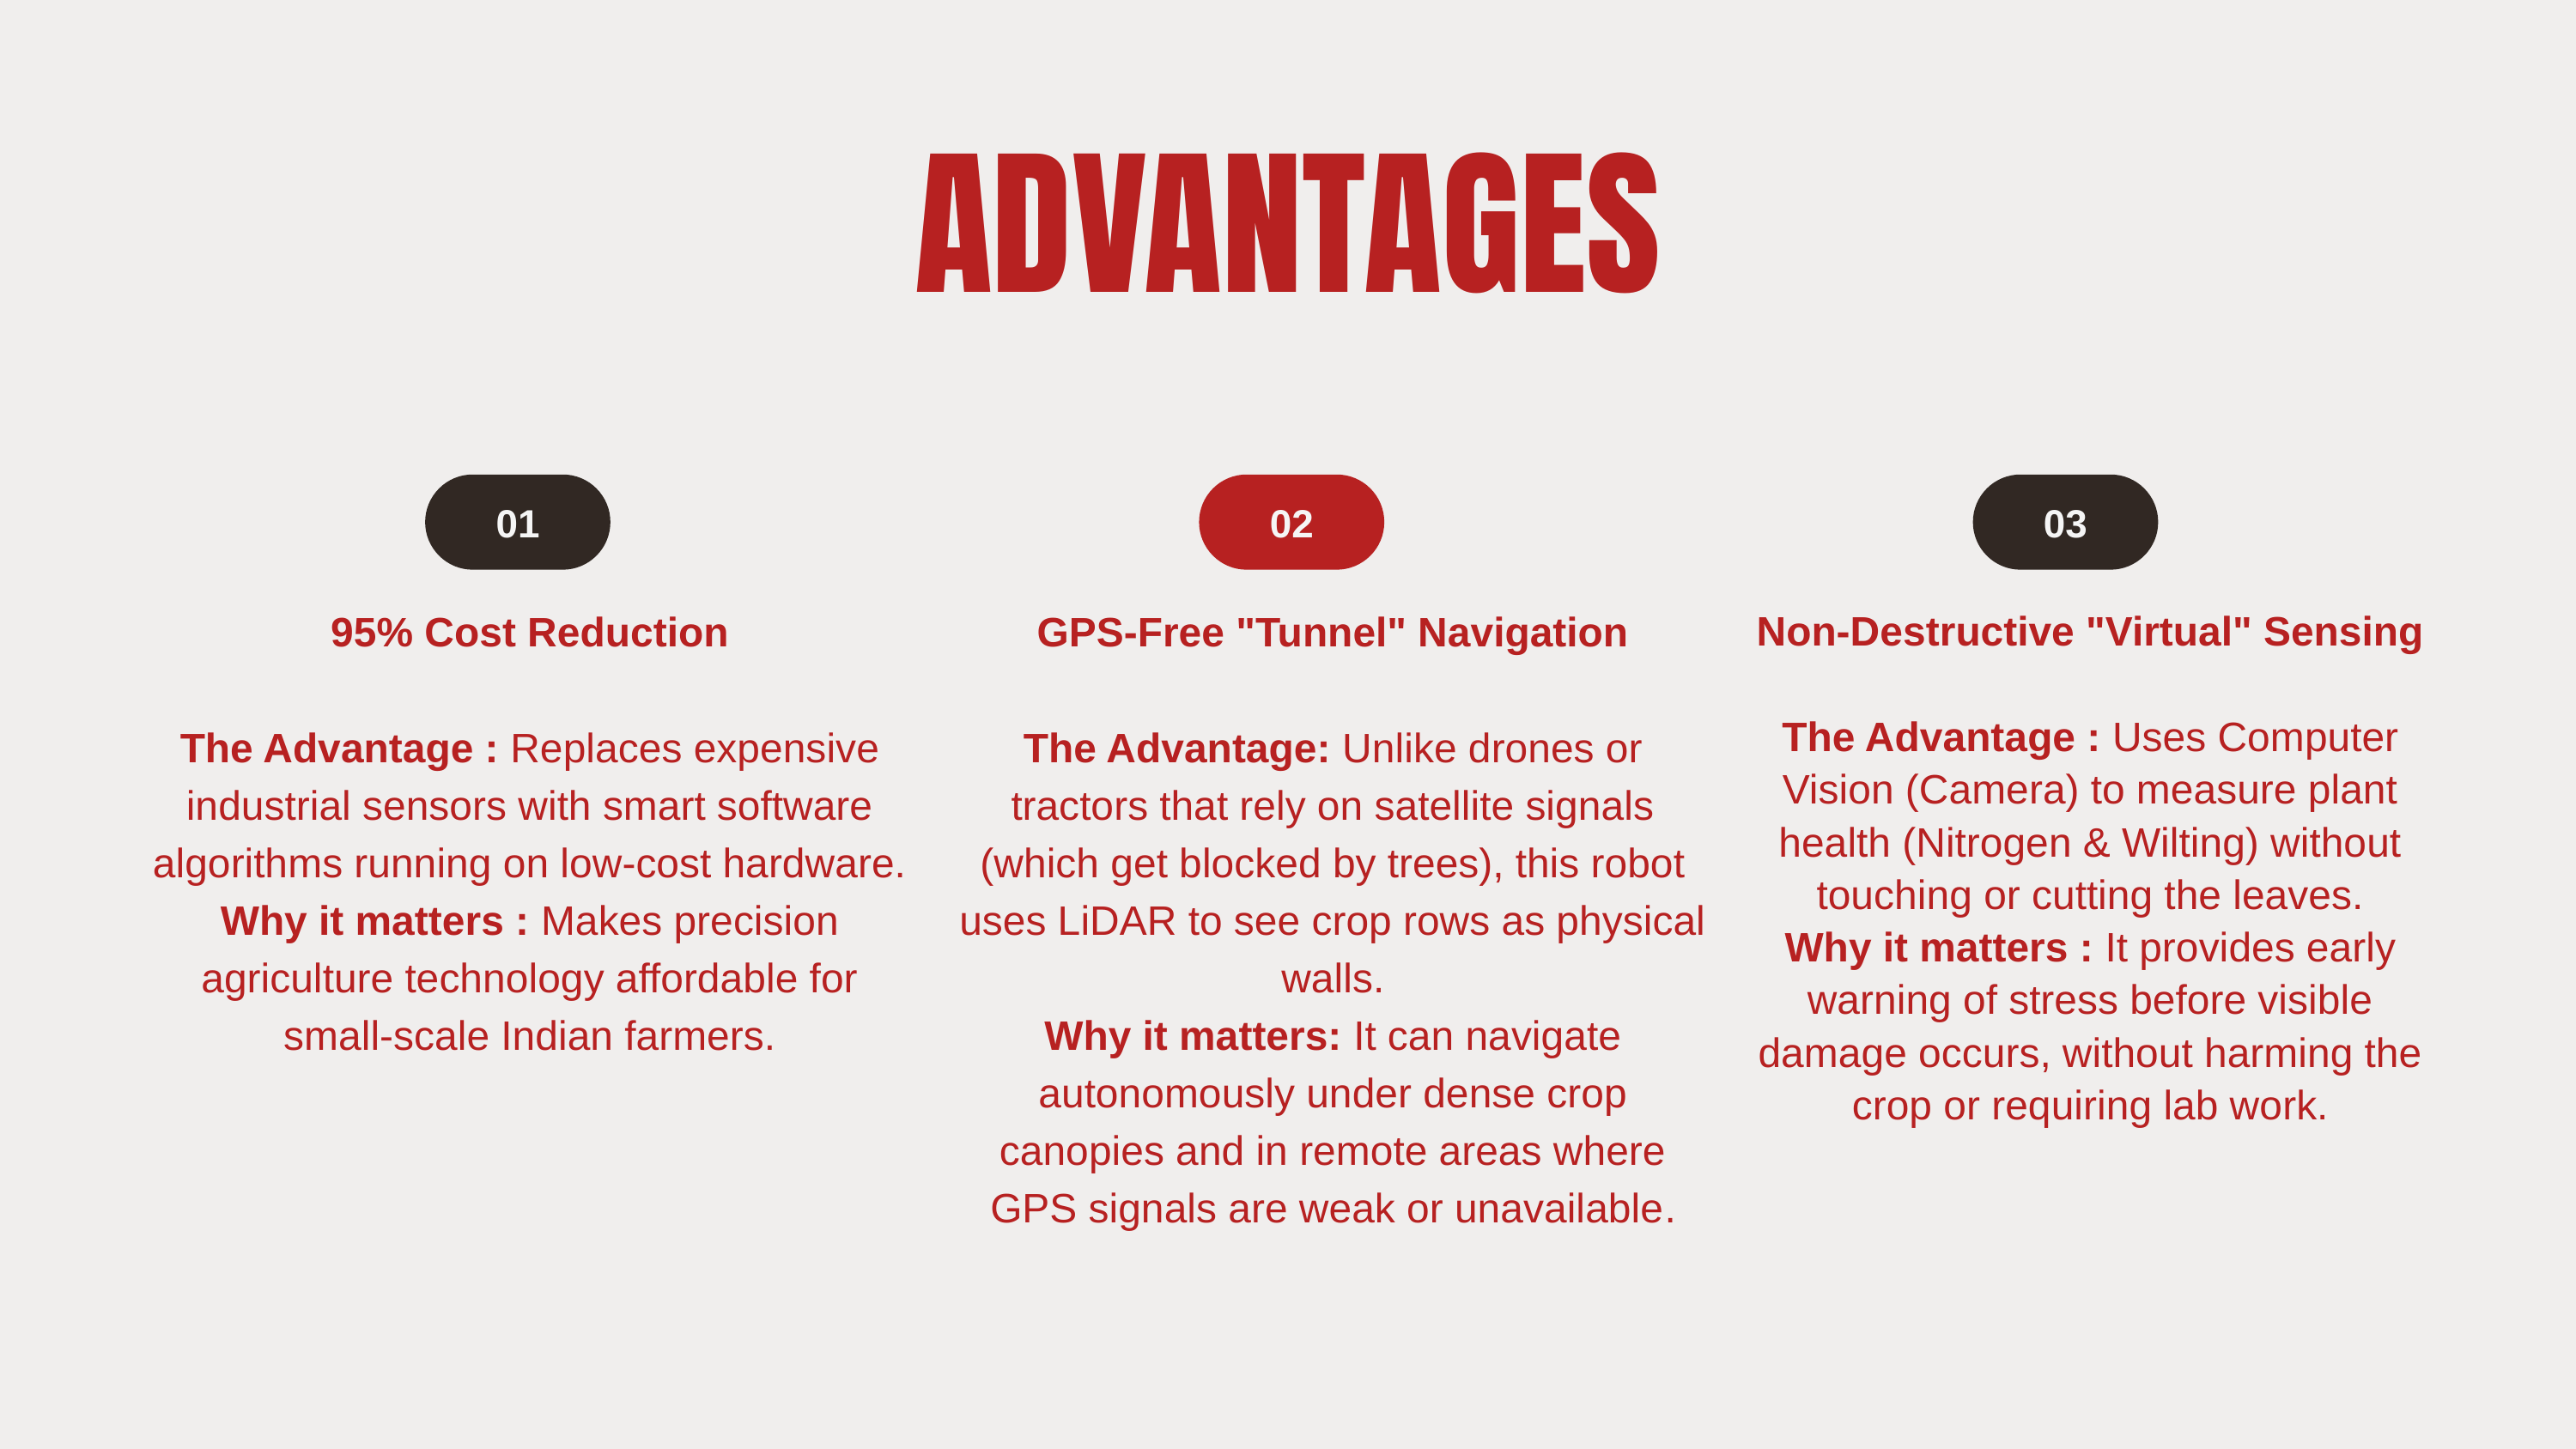

ADVANTAGES

01
02
03
95% Cost Reduction

The Advantage : Replaces expensive industrial sensors with smart software algorithms running on low-cost hardware.
Why it matters : Makes precision agriculture technology affordable for small-scale Indian farmers.
GPS-Free "Tunnel" Navigation

The Advantage: Unlike drones or tractors that rely on satellite signals (which get blocked by trees), this robot uses LiDAR to see crop rows as physical walls.
Why it matters: It can navigate autonomously under dense crop canopies and in remote areas where GPS signals are weak or unavailable.
Non-Destructive "Virtual" Sensing

The Advantage : Uses Computer Vision (Camera) to measure plant health (Nitrogen & Wilting) without touching or cutting the leaves.
Why it matters : It provides early warning of stress before visible damage occurs, without harming the crop or requiring lab work.